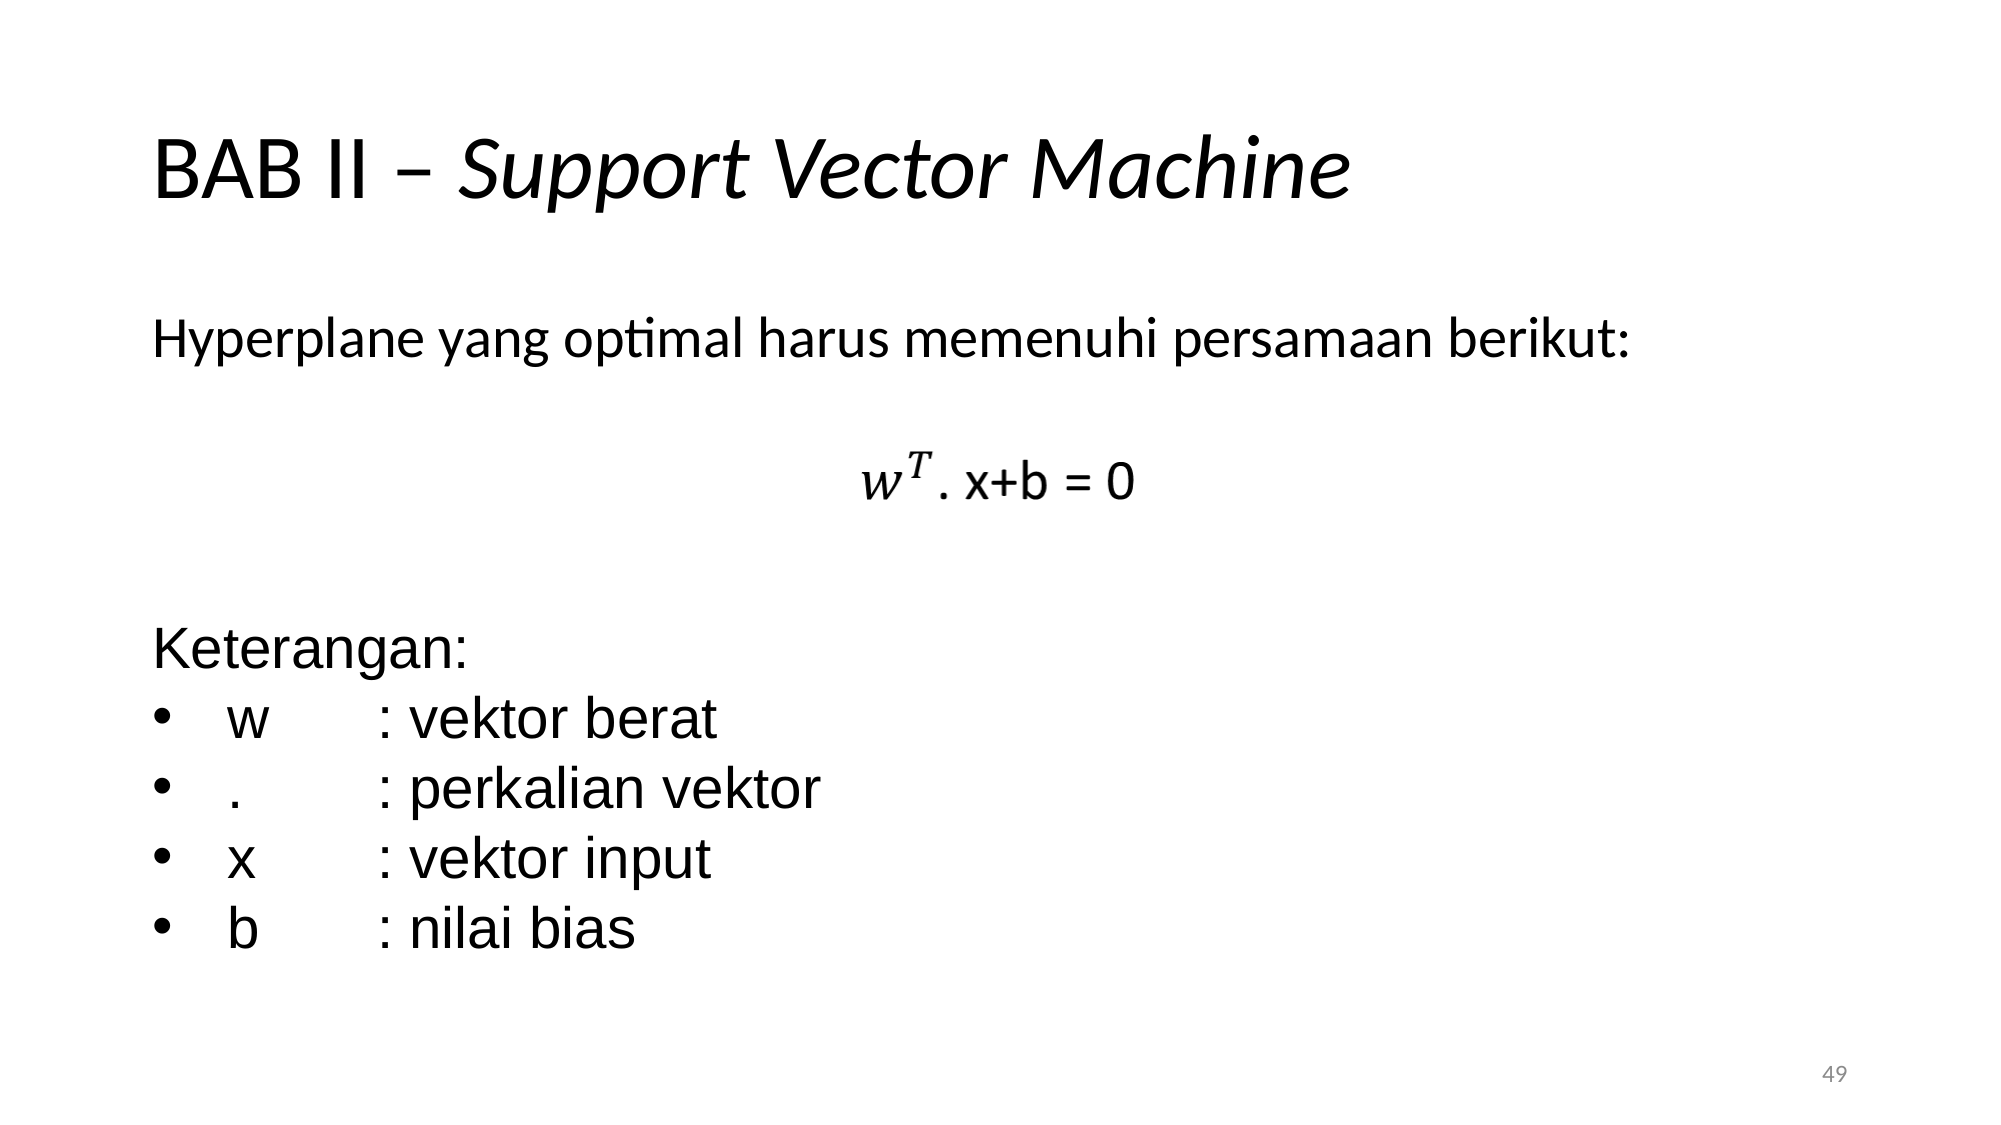

BAB II – Support Vector Machine
Hyperplane yang optimal harus memenuhi persamaan berikut:

Keterangan:
w 	: vektor berat
. 	: perkalian vektor
x 	: vektor input
b 	: nilai bias
49